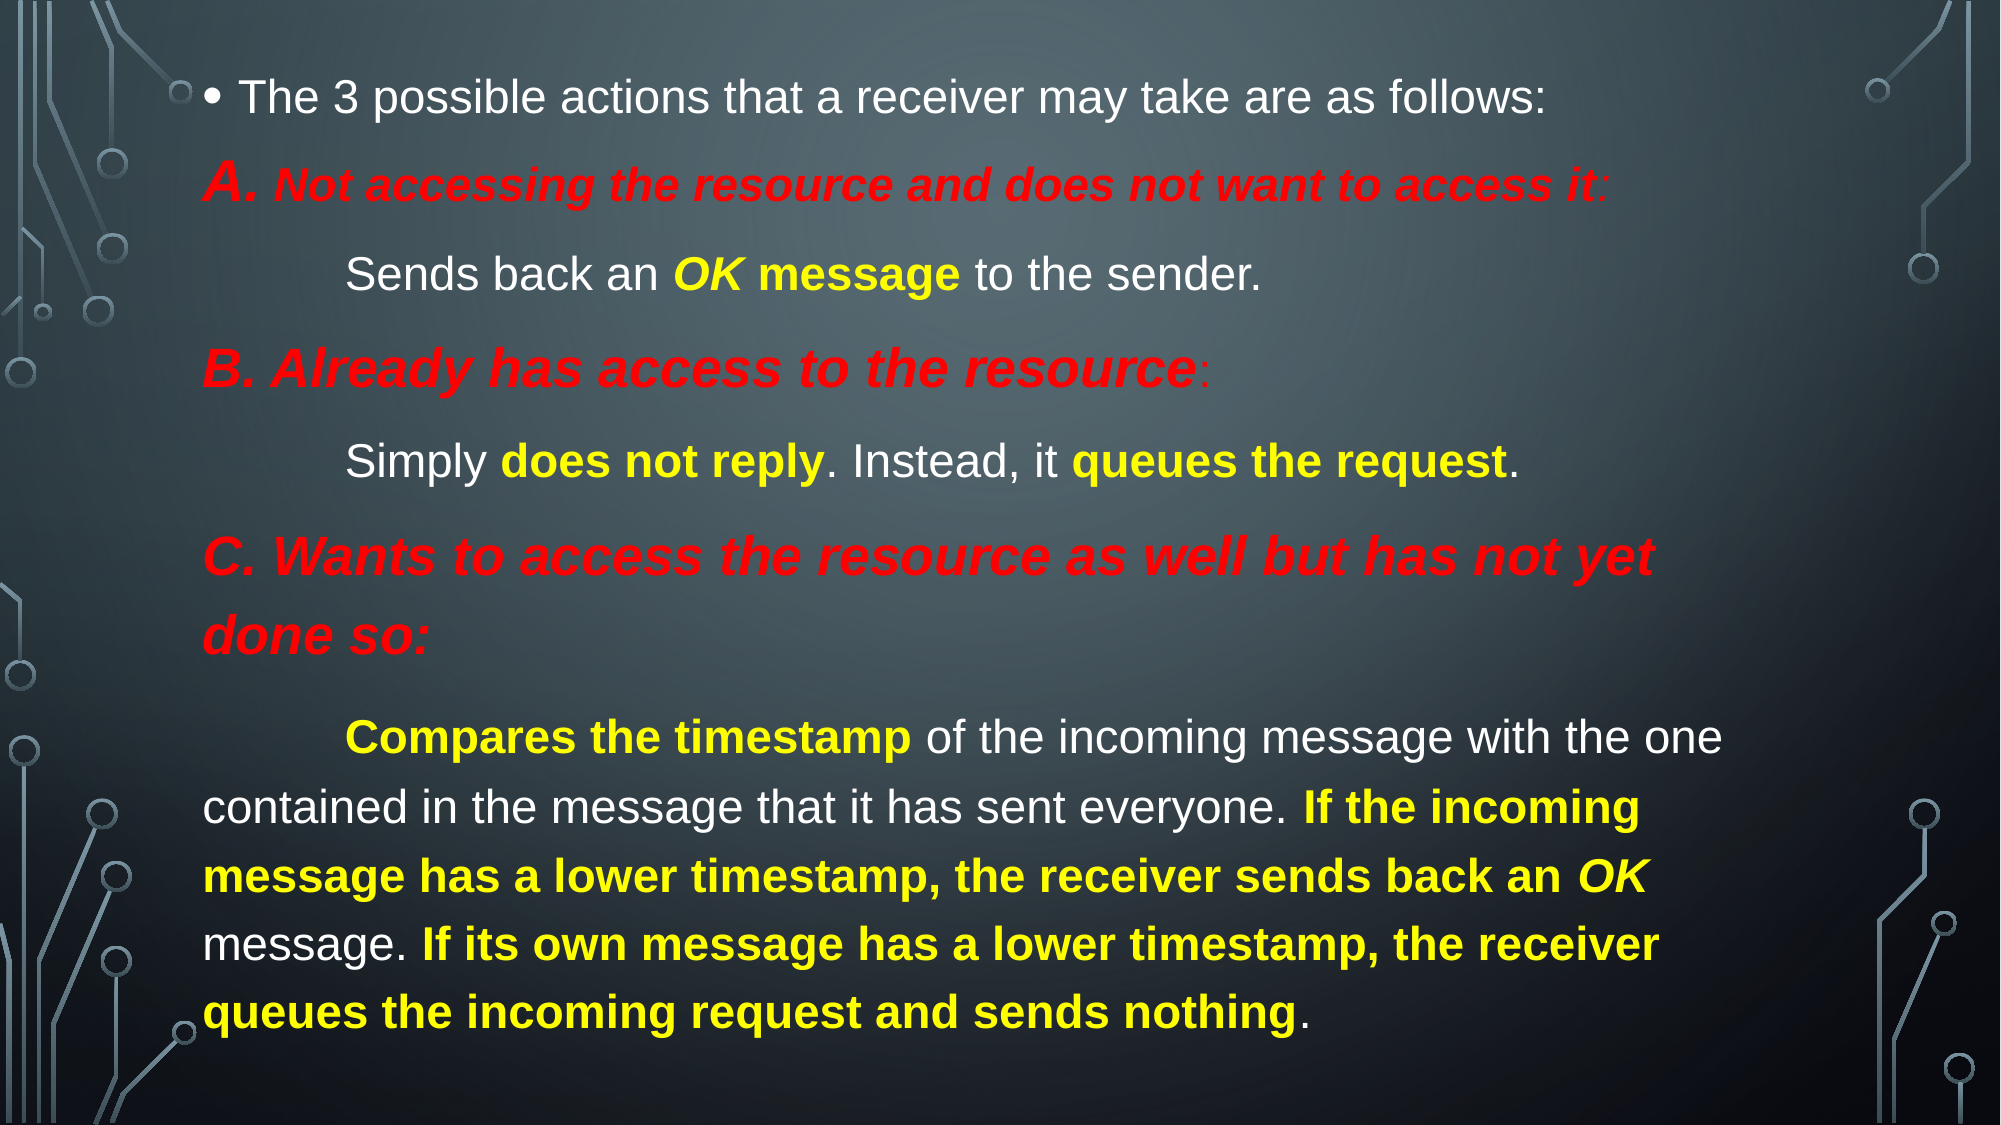

The 3 possible actions that a receiver may take are as follows:
Not accessing the resource and does not want to access it:
	Sends back an OK message to the sender.
B. Already has access to the resource:
	Simply does not reply. Instead, it queues the request.
C. Wants to access the resource as well but has not yet done so:
	Compares the timestamp of the incoming message with the one 	contained in the message that it has sent everyone. If the incoming 	message has a lower timestamp, the receiver sends back an OK 	message. If its own message has a lower timestamp, the receiver 	queues the incoming request and sends nothing.